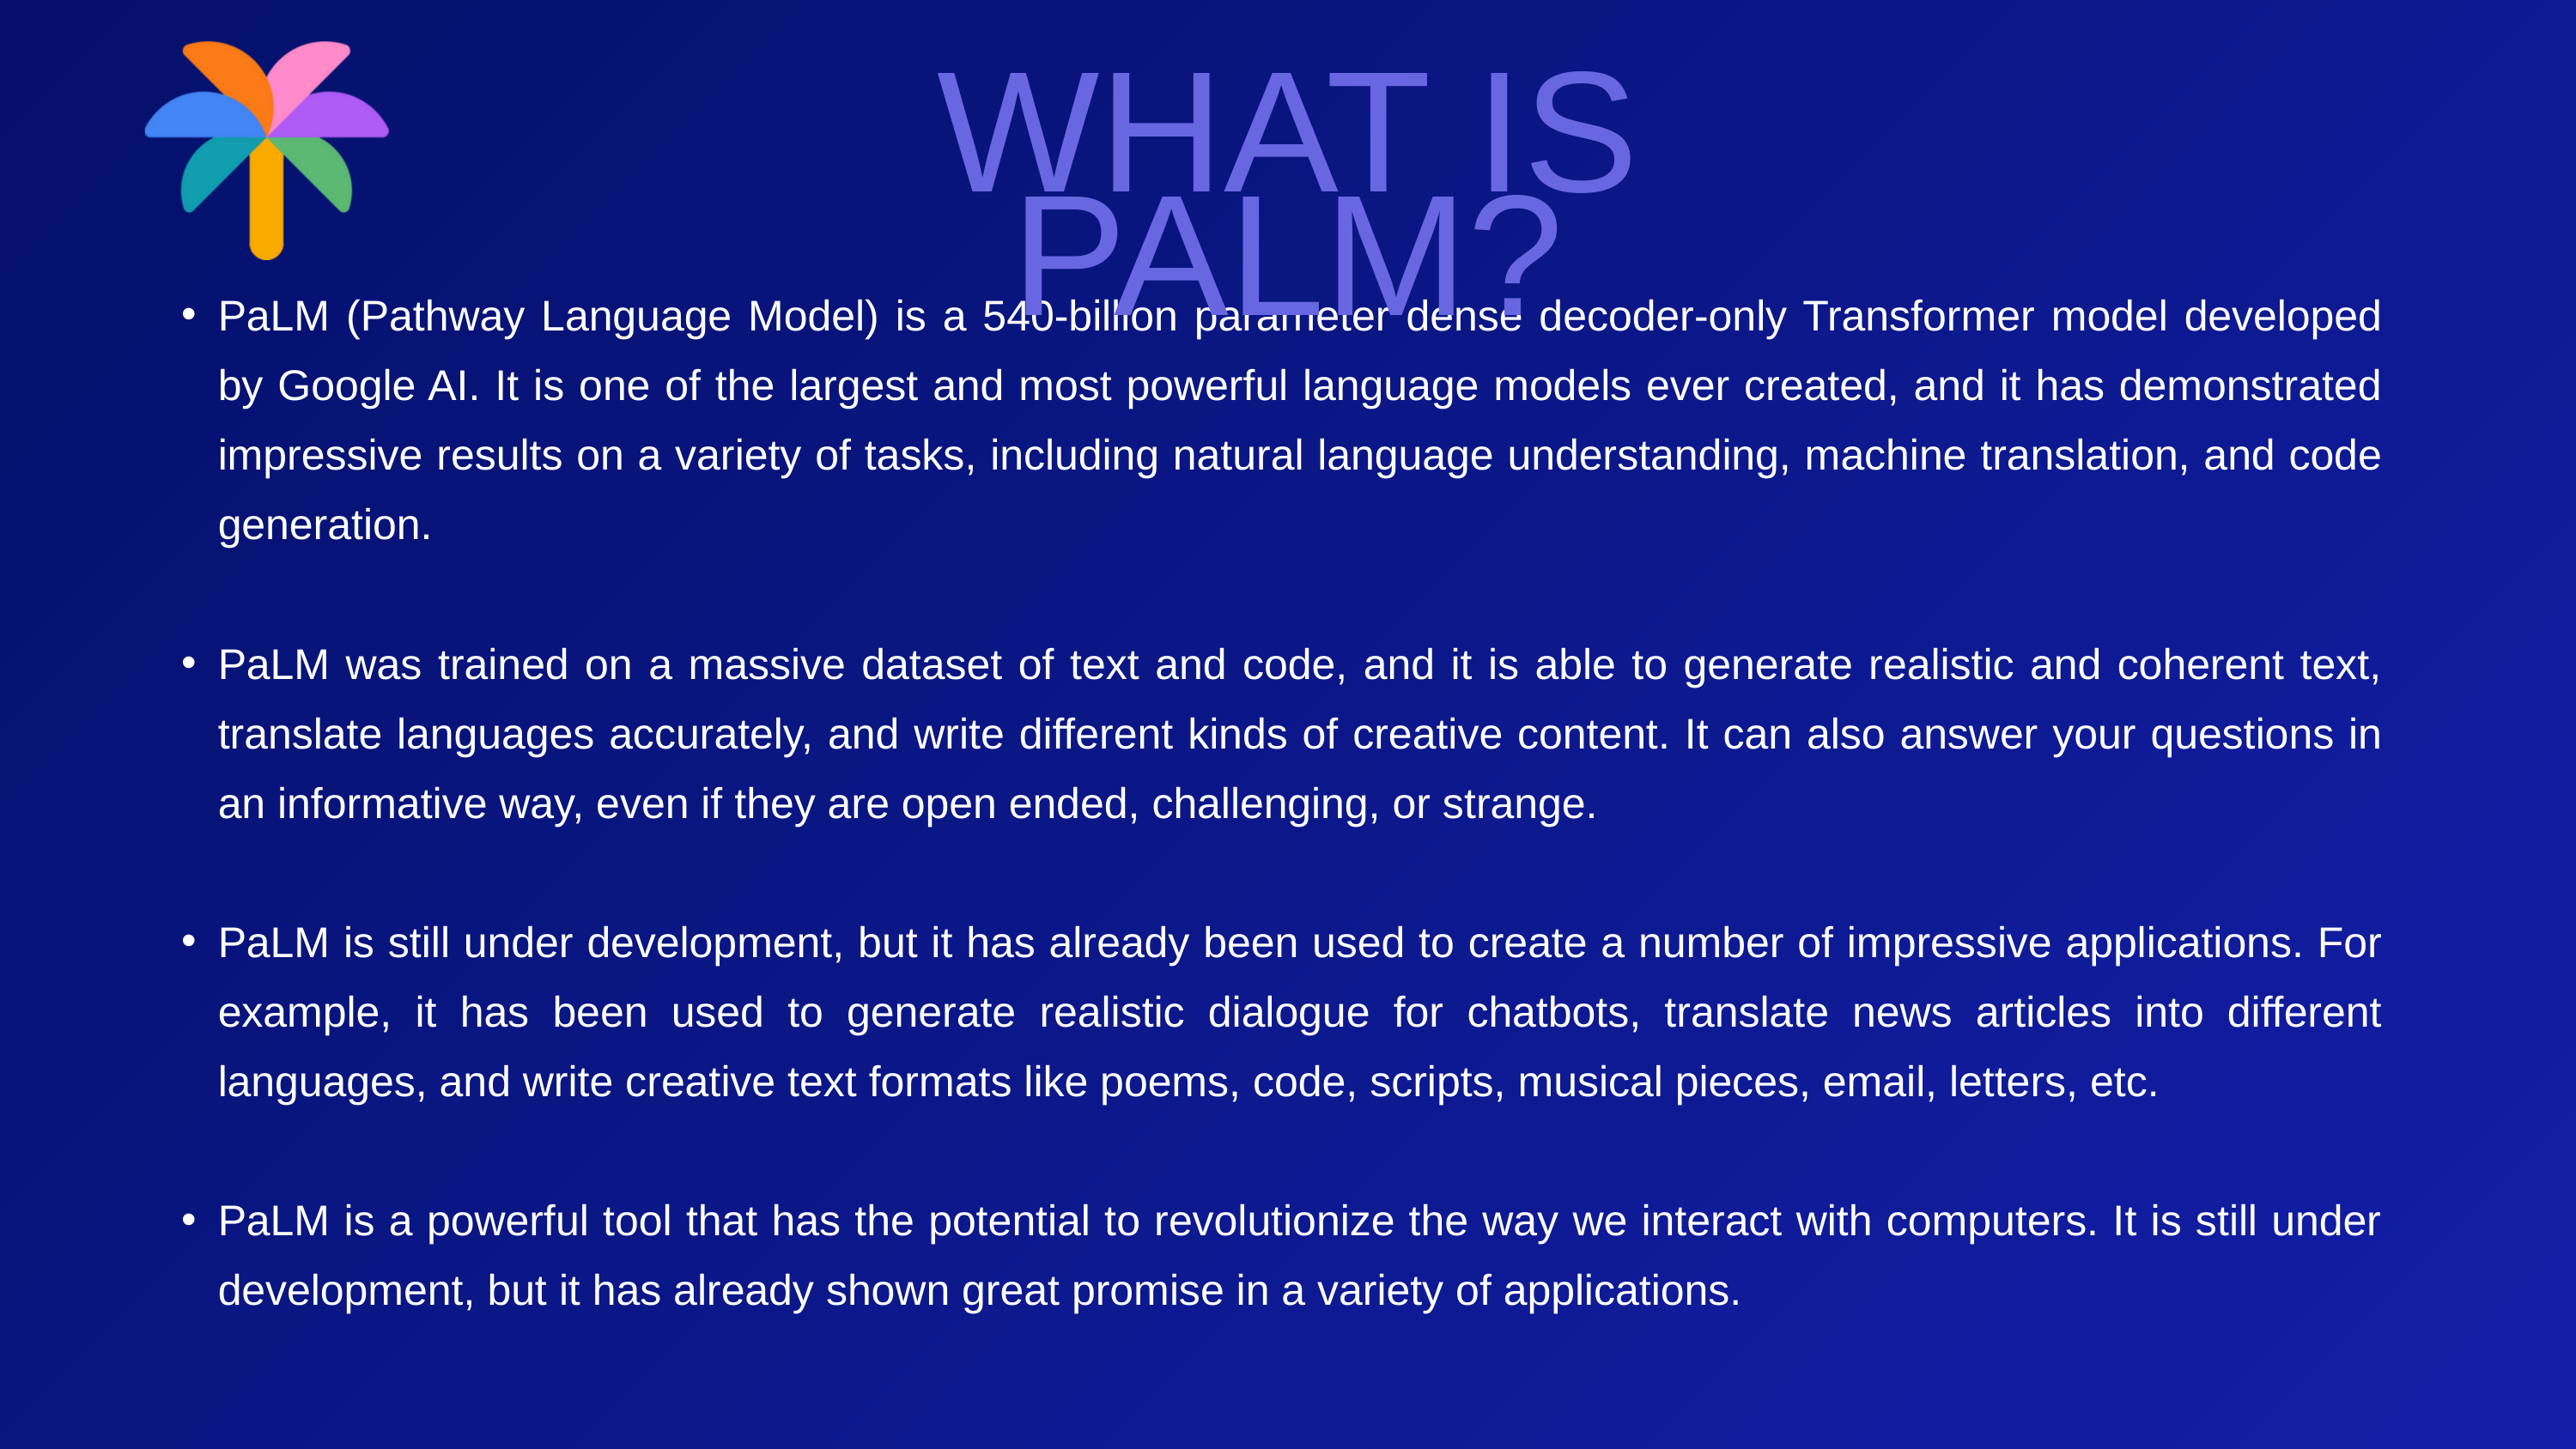

WHAT IS PALM?
PaLM (Pathway Language Model) is a 540-billion parameter dense decoder-only Transformer model developed by Google AI. It is one of the largest and most powerful language models ever created, and it has demonstrated impressive results on a variety of tasks, including natural language understanding, machine translation, and code generation.

PaLM was trained on a massive dataset of text and code, and it is able to generate realistic and coherent text, translate languages accurately, and write different kinds of creative content. It can also answer your questions in an informative way, even if they are open ended, challenging, or strange.

PaLM is still under development, but it has already been used to create a number of impressive applications. For example, it has been used to generate realistic dialogue for chatbots, translate news articles into different languages, and write creative text formats like poems, code, scripts, musical pieces, email, letters, etc.

PaLM is a powerful tool that has the potential to revolutionize the way we interact with computers. It is still under development, but it has already shown great promise in a variety of applications.